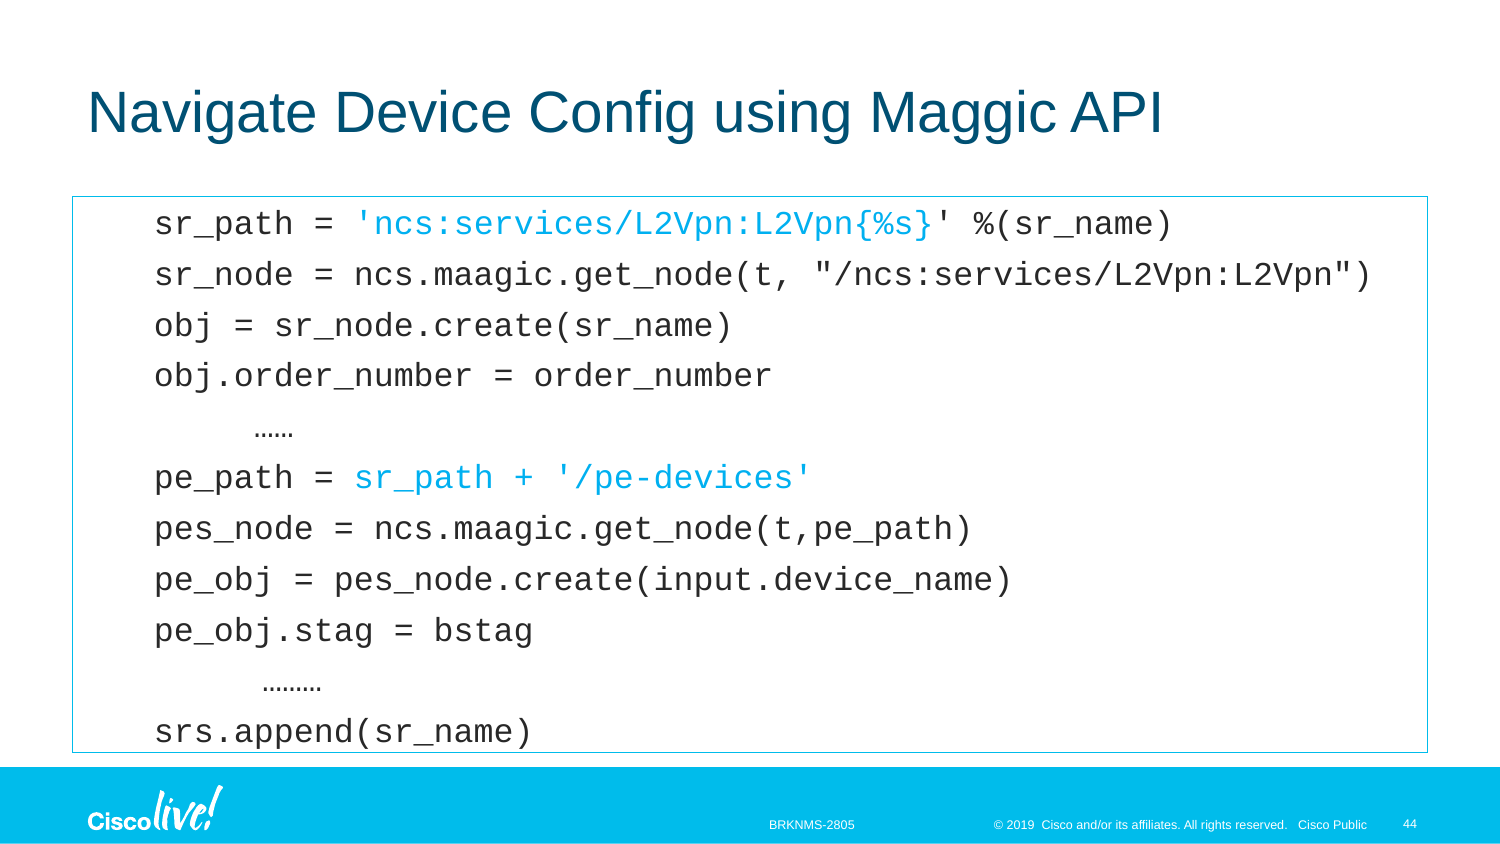

# Navigate Device Config using Maggic API
sr_path = 'ncs:services/L2Vpn:L2Vpn{%s}' %(sr_name)
sr_node = ncs.maagic.get_node(t, "/ncs:services/L2Vpn:L2Vpn")
obj = sr_node.create(sr_name)
obj.order_number = order_number
     ……
pe_path = sr_path + '/pe-devices'
pes_node = ncs.maagic.get_node(t,pe_path)
pe_obj = pes_node.create(input.device_name)
pe_obj.stag = bstag
      ………
srs.append(sr_name)

44